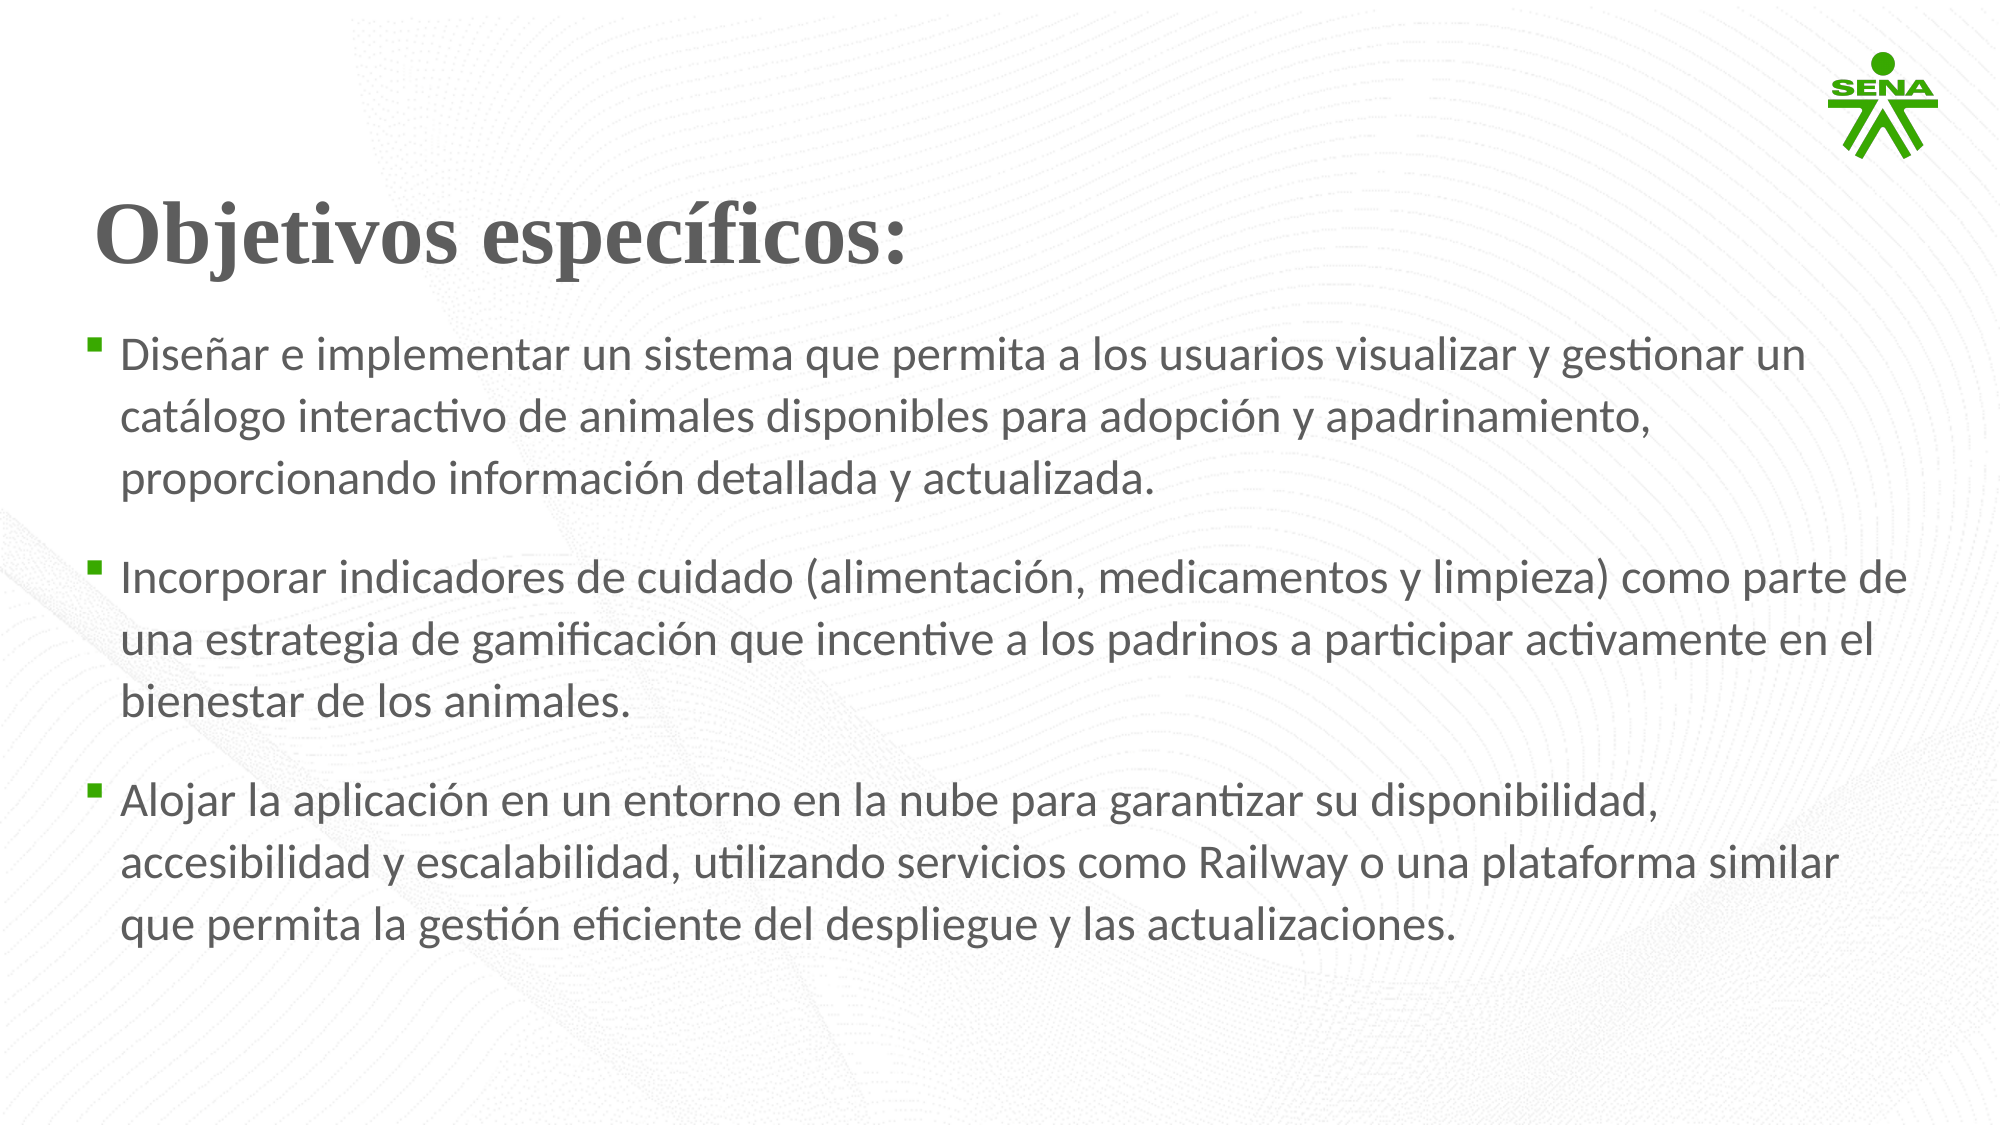

Objetivos específicos:
Diseñar e implementar un sistema que permita a los usuarios visualizar y gestionar un catálogo interactivo de animales disponibles para adopción y apadrinamiento, proporcionando información detallada y actualizada.
Incorporar indicadores de cuidado (alimentación, medicamentos y limpieza) como parte de una estrategia de gamificación que incentive a los padrinos a participar activamente en el bienestar de los animales.
Alojar la aplicación en un entorno en la nube para garantizar su disponibilidad, accesibilidad y escalabilidad, utilizando servicios como Railway o una plataforma similar que permita la gestión eficiente del despliegue y las actualizaciones.